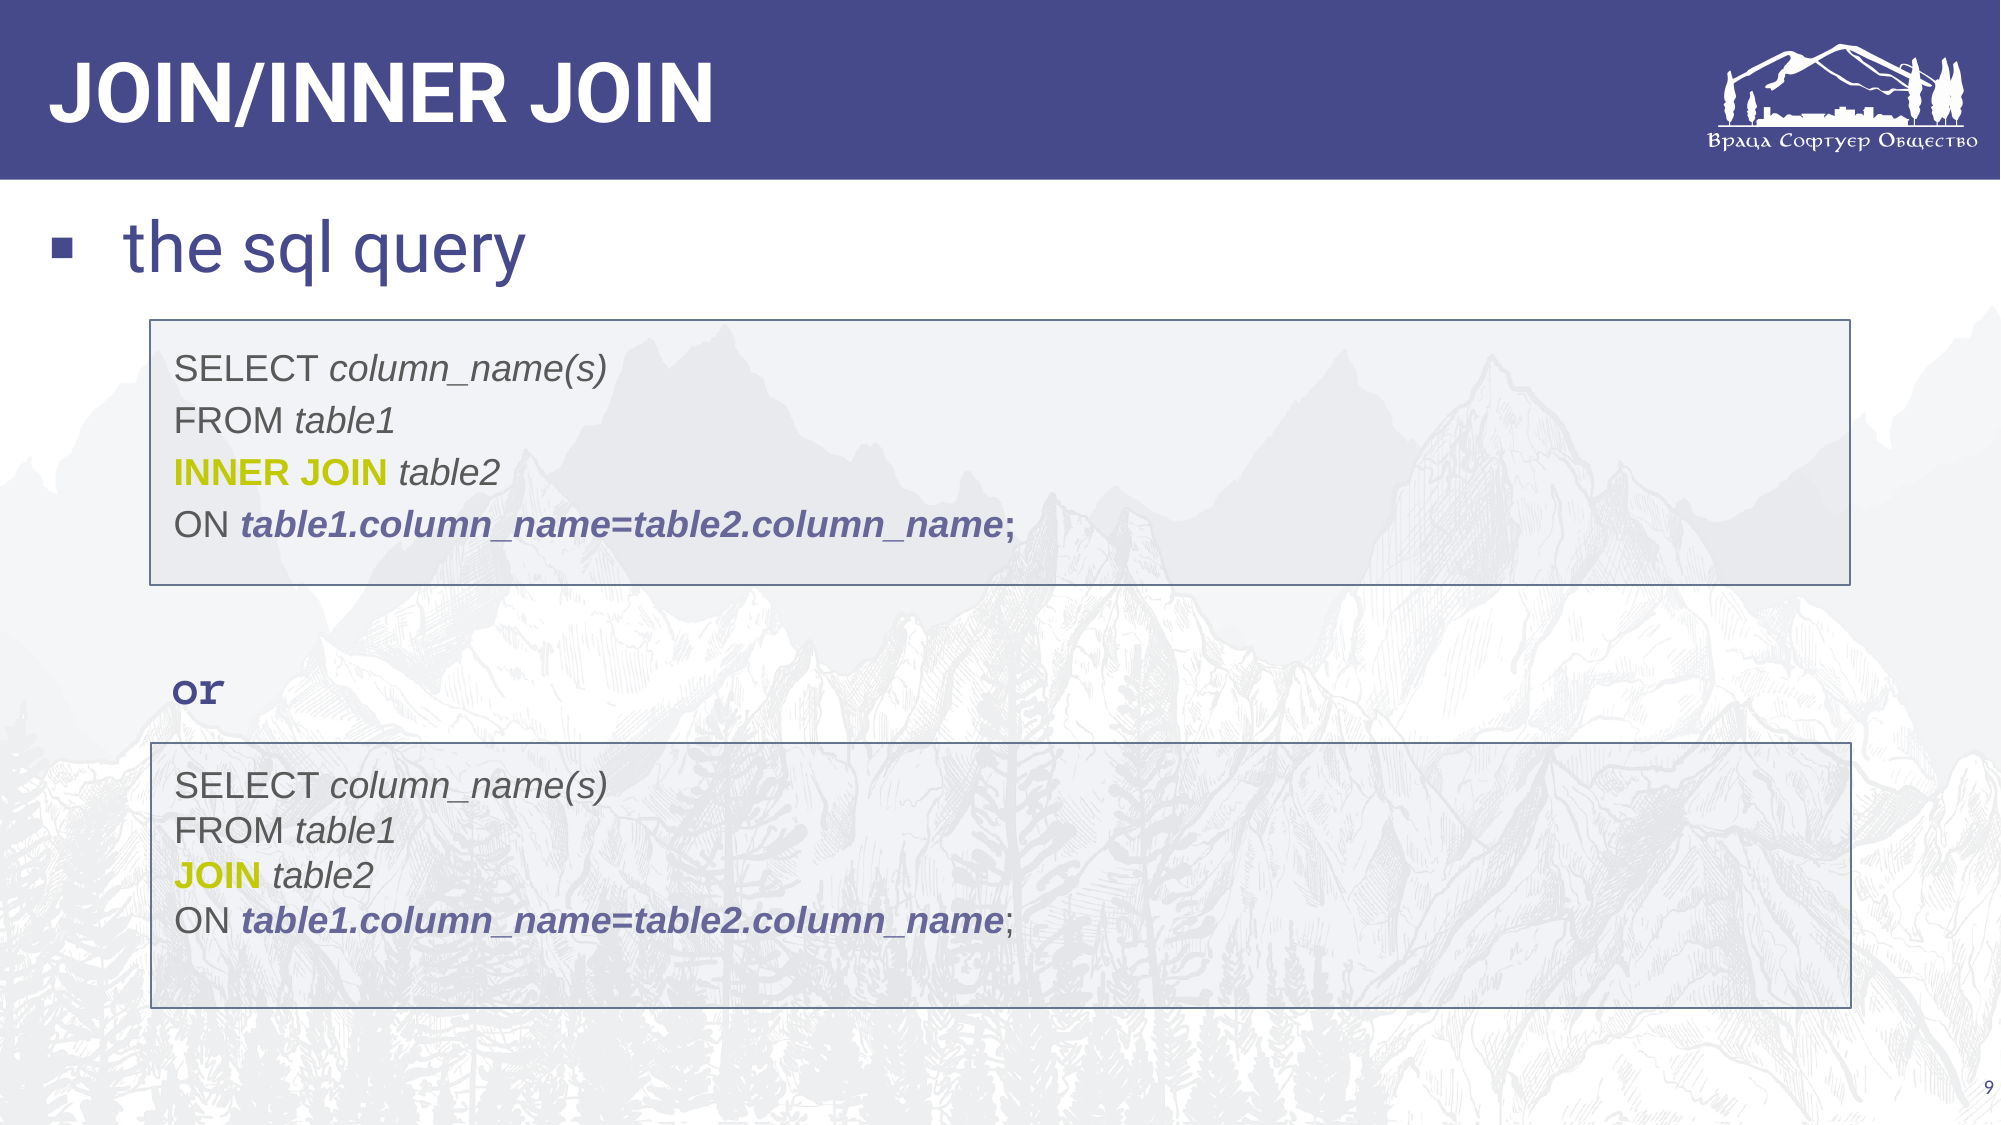

# JOIN/INNER JOIN
the sql query

SELECT column_name(s)
FROM table1
INNER JOIN table2
ON table1.column_name=table2.column_name;

or
SELECT column_name(s)
FROM table1
JOIN table2
ON table1.column_name=table2.column_name;

9